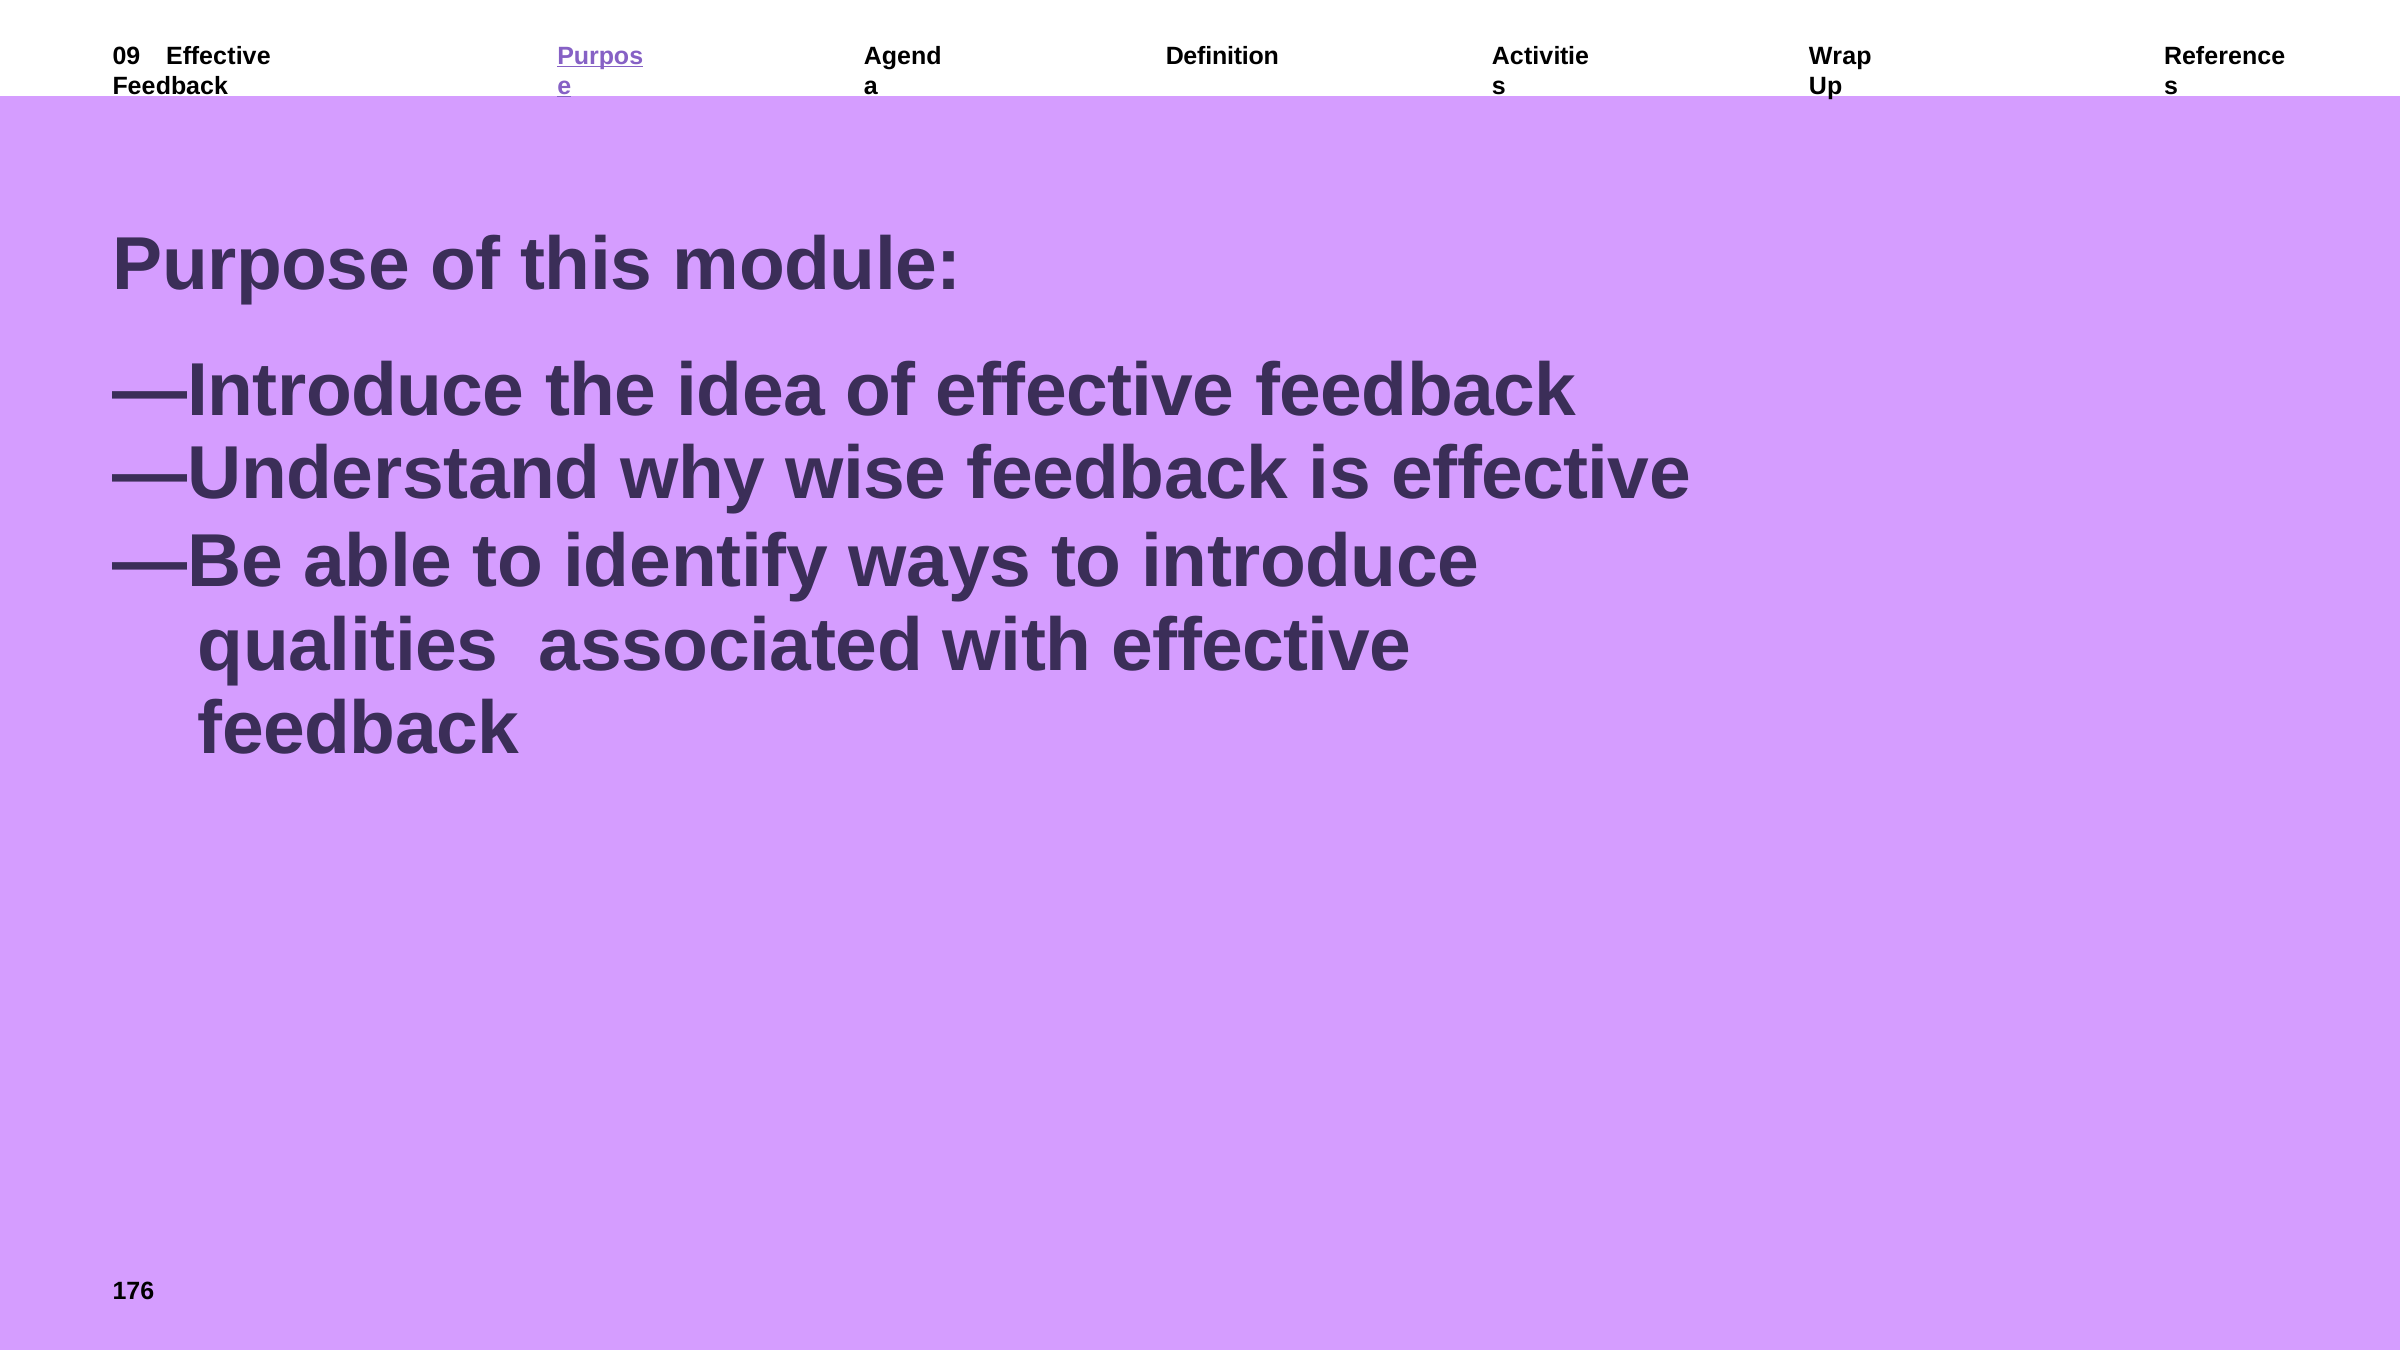

09	Effective	Feedback
Purpose
Agenda
Definition
Activities
Wrap	Up
References

Purpose of this module:
—Introduce the idea of effective feedback
—Understand why wise feedback is effective
—Be able to identify ways to introduce qualities  associated with effective feedback
176